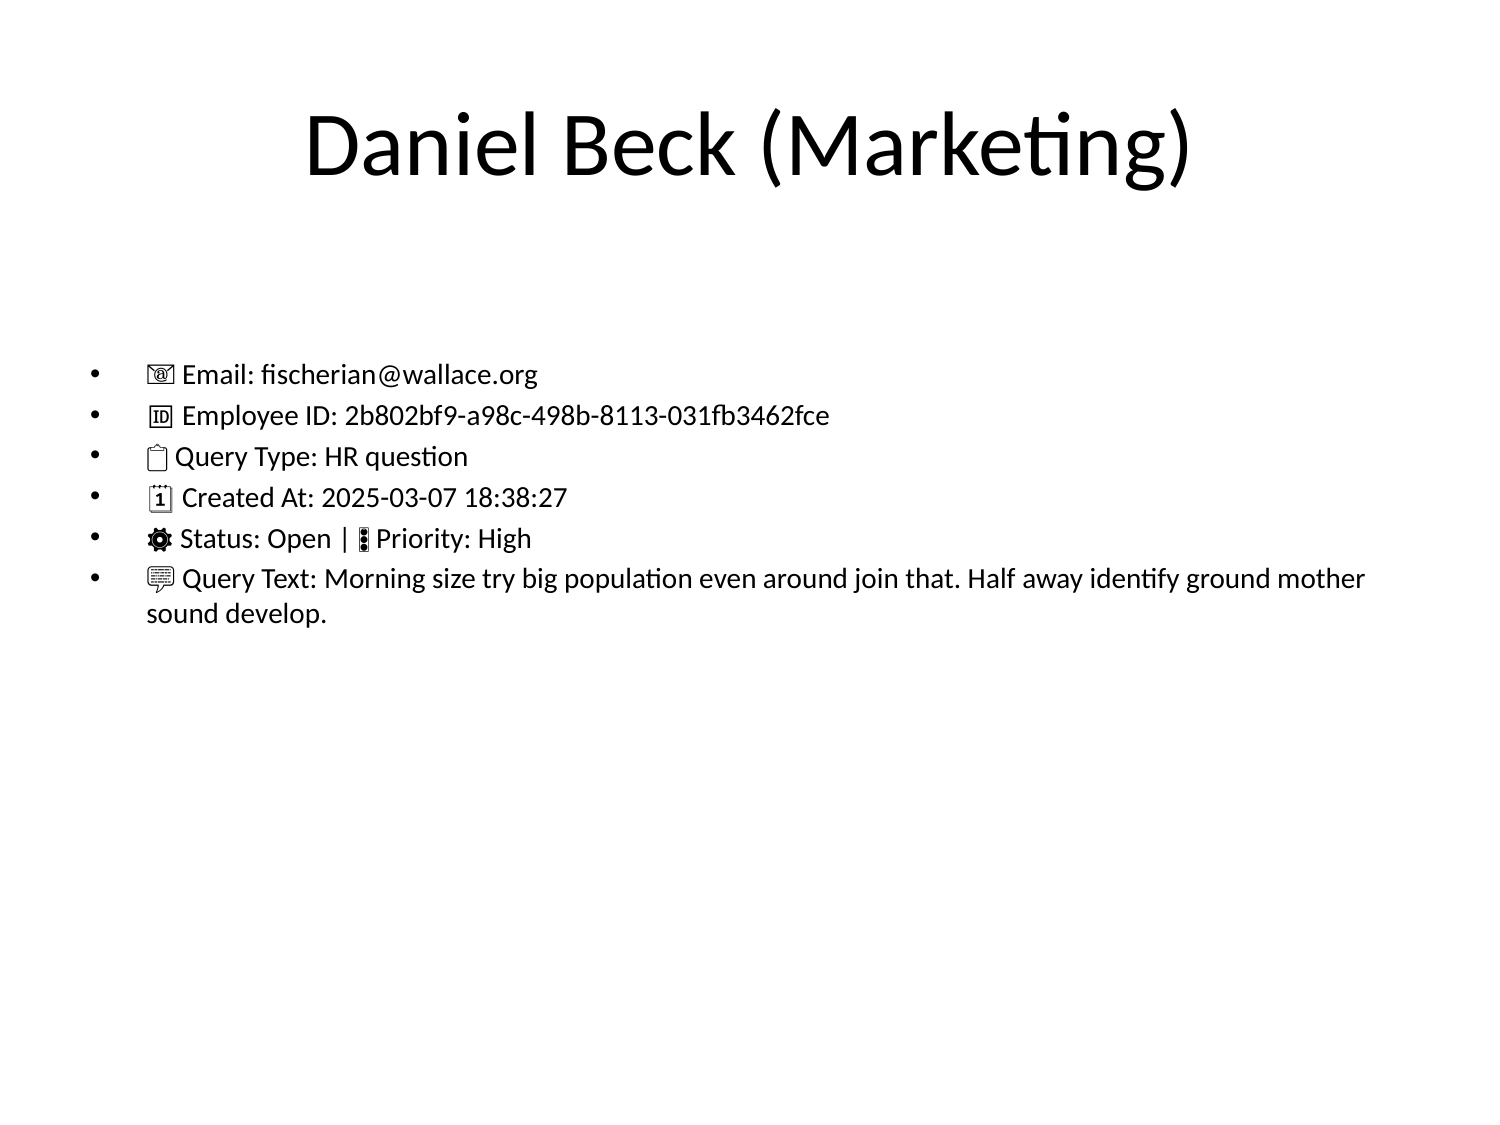

# Daniel Beck (Marketing)

📧 Email: fischerian@wallace.org
🆔 Employee ID: 2b802bf9-a98c-498b-8113-031fb3462fce
📋 Query Type: HR question
🗓 Created At: 2025-03-07 18:38:27
⚙ Status: Open | 🚦 Priority: High
💬 Query Text: Morning size try big population even around join that. Half away identify ground mother sound develop.